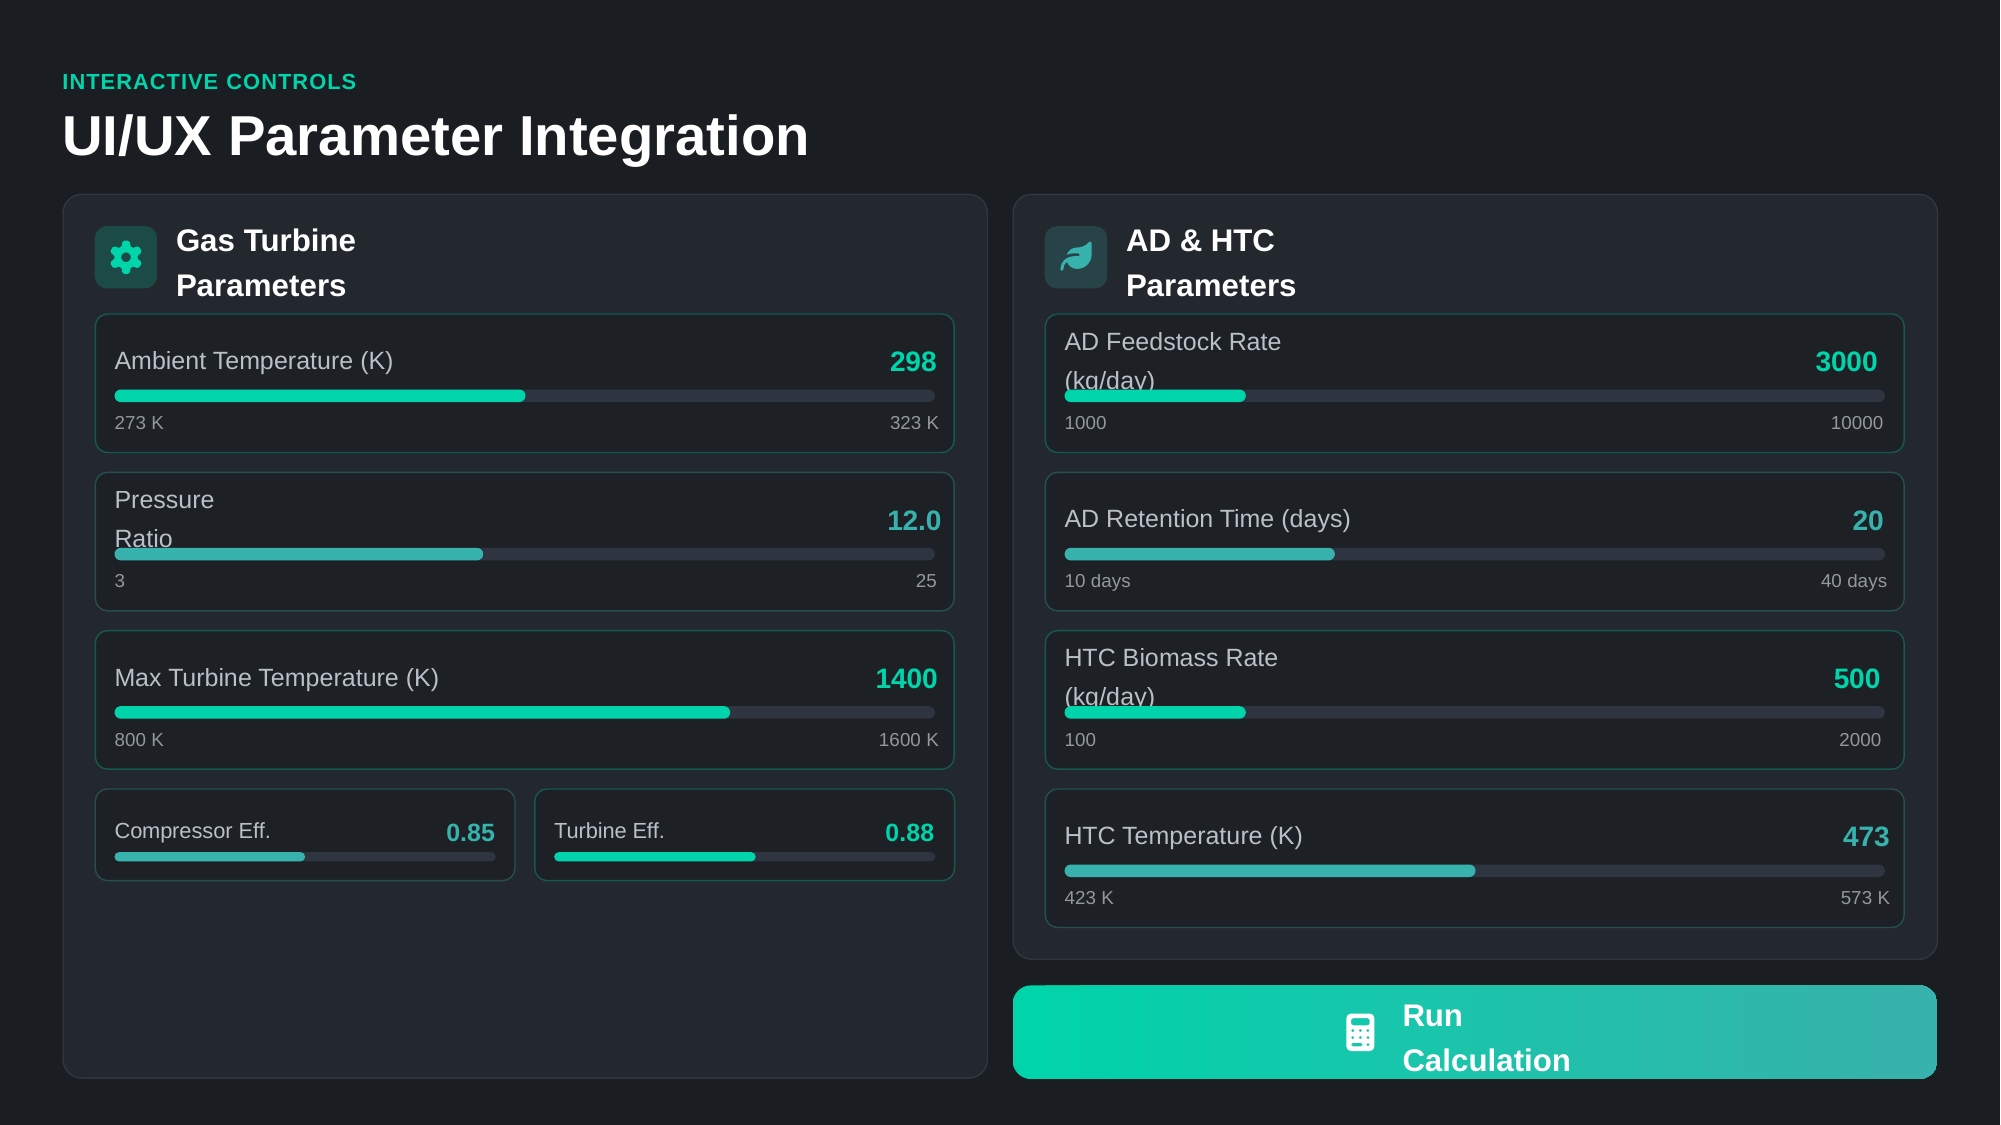

INTERACTIVE CONTROLS
UI/UX Parameter Integration

Gas Turbine Parameters
AD & HTC Parameters

298
3000
Ambient Temperature (K)
AD Feedstock Rate (kg/day)

273 K
323 K
1000
10000

12.0
20
Pressure Ratio
AD Retention Time (days)

3
25
10 days
40 days

1400
500
Max Turbine Temperature (K)
HTC Biomass Rate (kg/day)

800 K
1600 K
100
2000

0.85
0.88
473
Compressor Eff.
Turbine Eff.
HTC Temperature (K)

423 K
573 K

Run Calculation